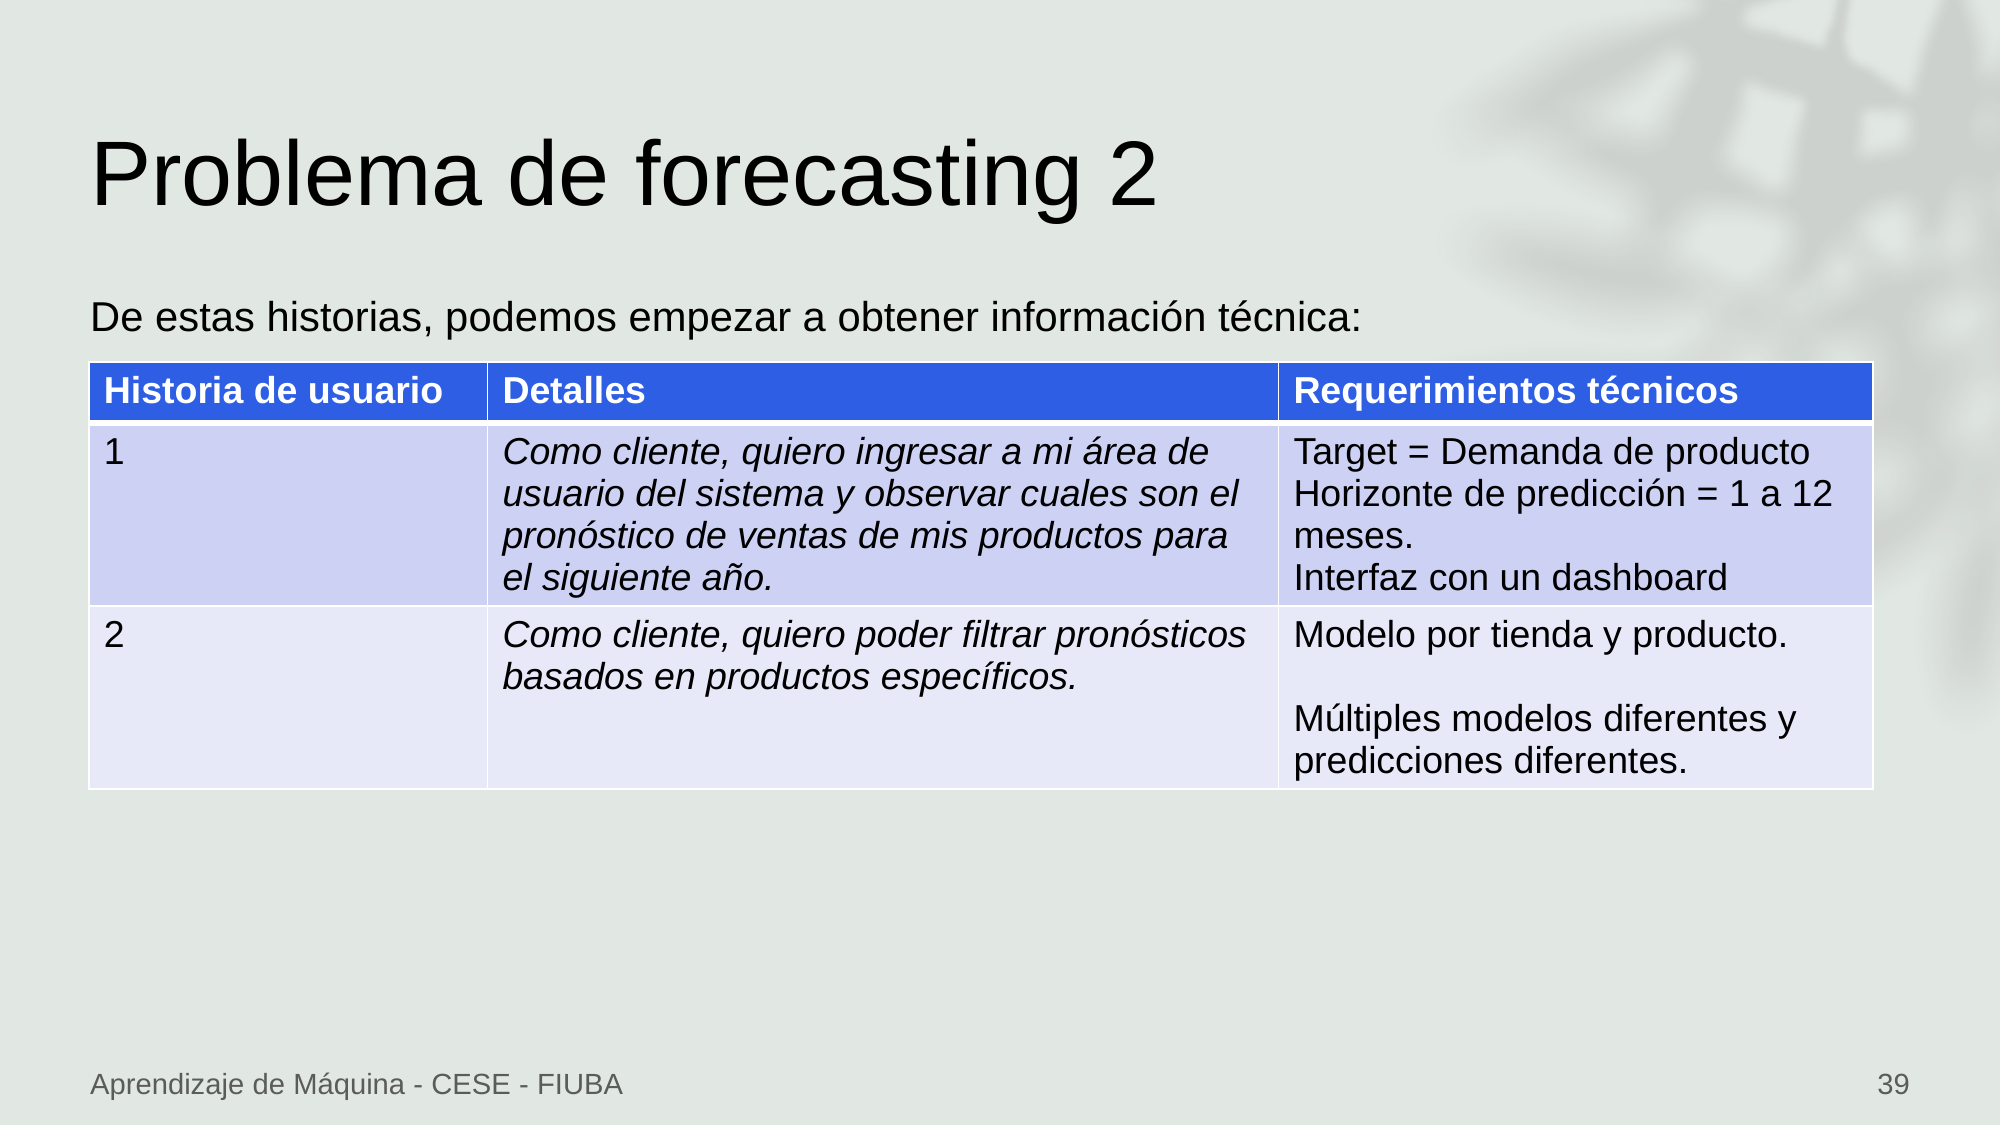

# Problema de forecasting 2
De estas historias, podemos empezar a obtener información técnica:
| Historia de usuario | Detalles | Requerimientos técnicos |
| --- | --- | --- |
| 1 | Como cliente, quiero ingresar a mi área de usuario del sistema y observar cuales son el pronóstico de ventas de mis productos para el siguiente año. | Target = Demanda de producto Horizonte de predicción = 1 a 12 meses. Interfaz con un dashboard |
| 2 | Como cliente, quiero poder filtrar pronósticos basados en productos específicos. | Modelo por tienda y producto. Múltiples modelos diferentes y predicciones diferentes. |
Aprendizaje de Máquina - CESE - FIUBA
39